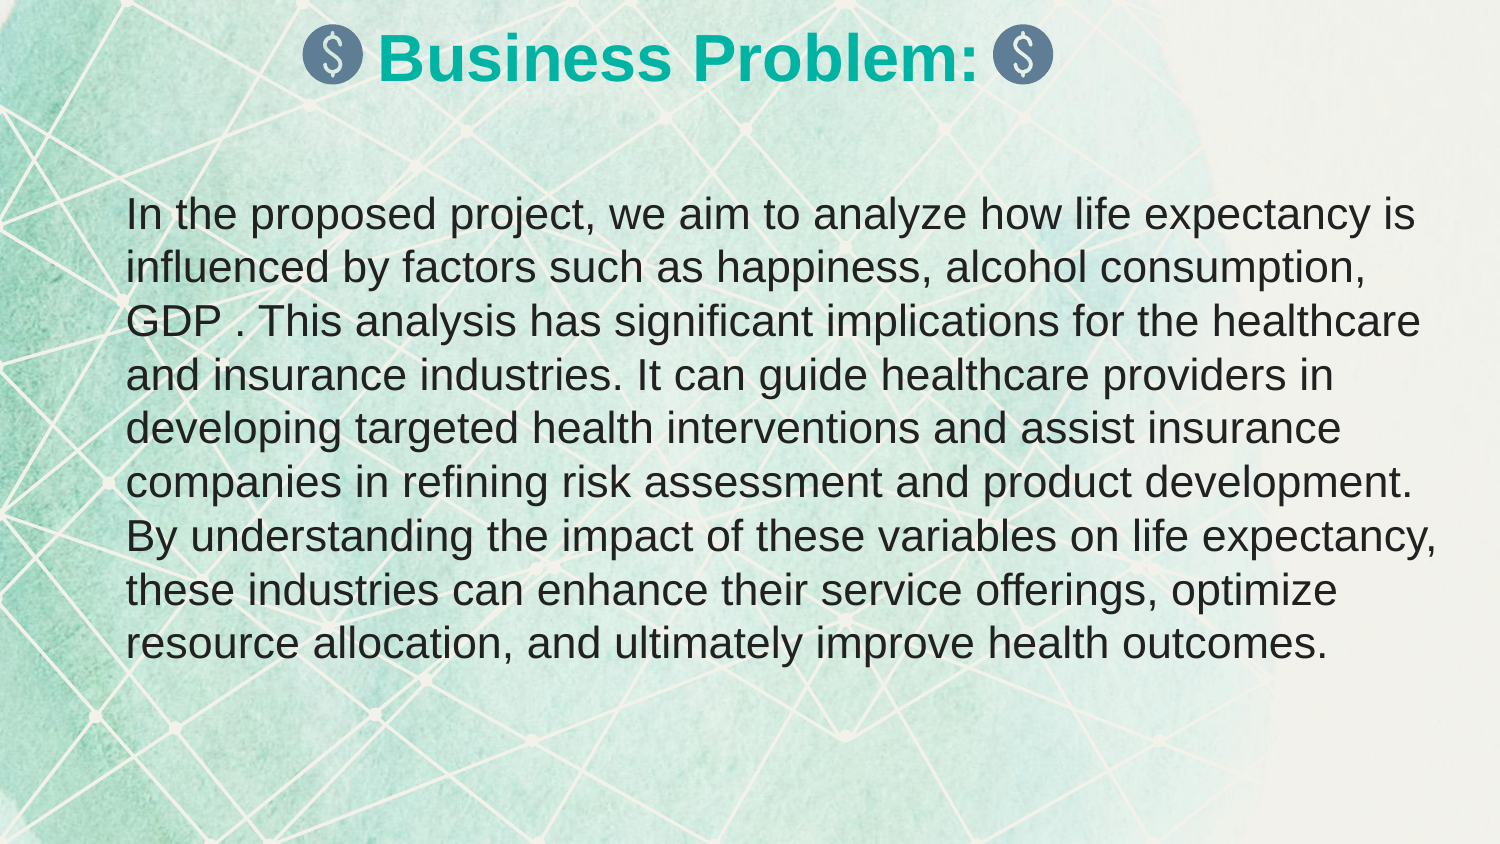

# Business Problem:

In the proposed project, we aim to analyze how life expectancy is influenced by factors such as happiness, alcohol consumption, GDP . This analysis has significant implications for the healthcare and insurance industries. It can guide healthcare providers in developing targeted health interventions and assist insurance companies in refining risk assessment and product development. By understanding the impact of these variables on life expectancy, these industries can enhance their service offerings, optimize resource allocation, and ultimately improve health outcomes.